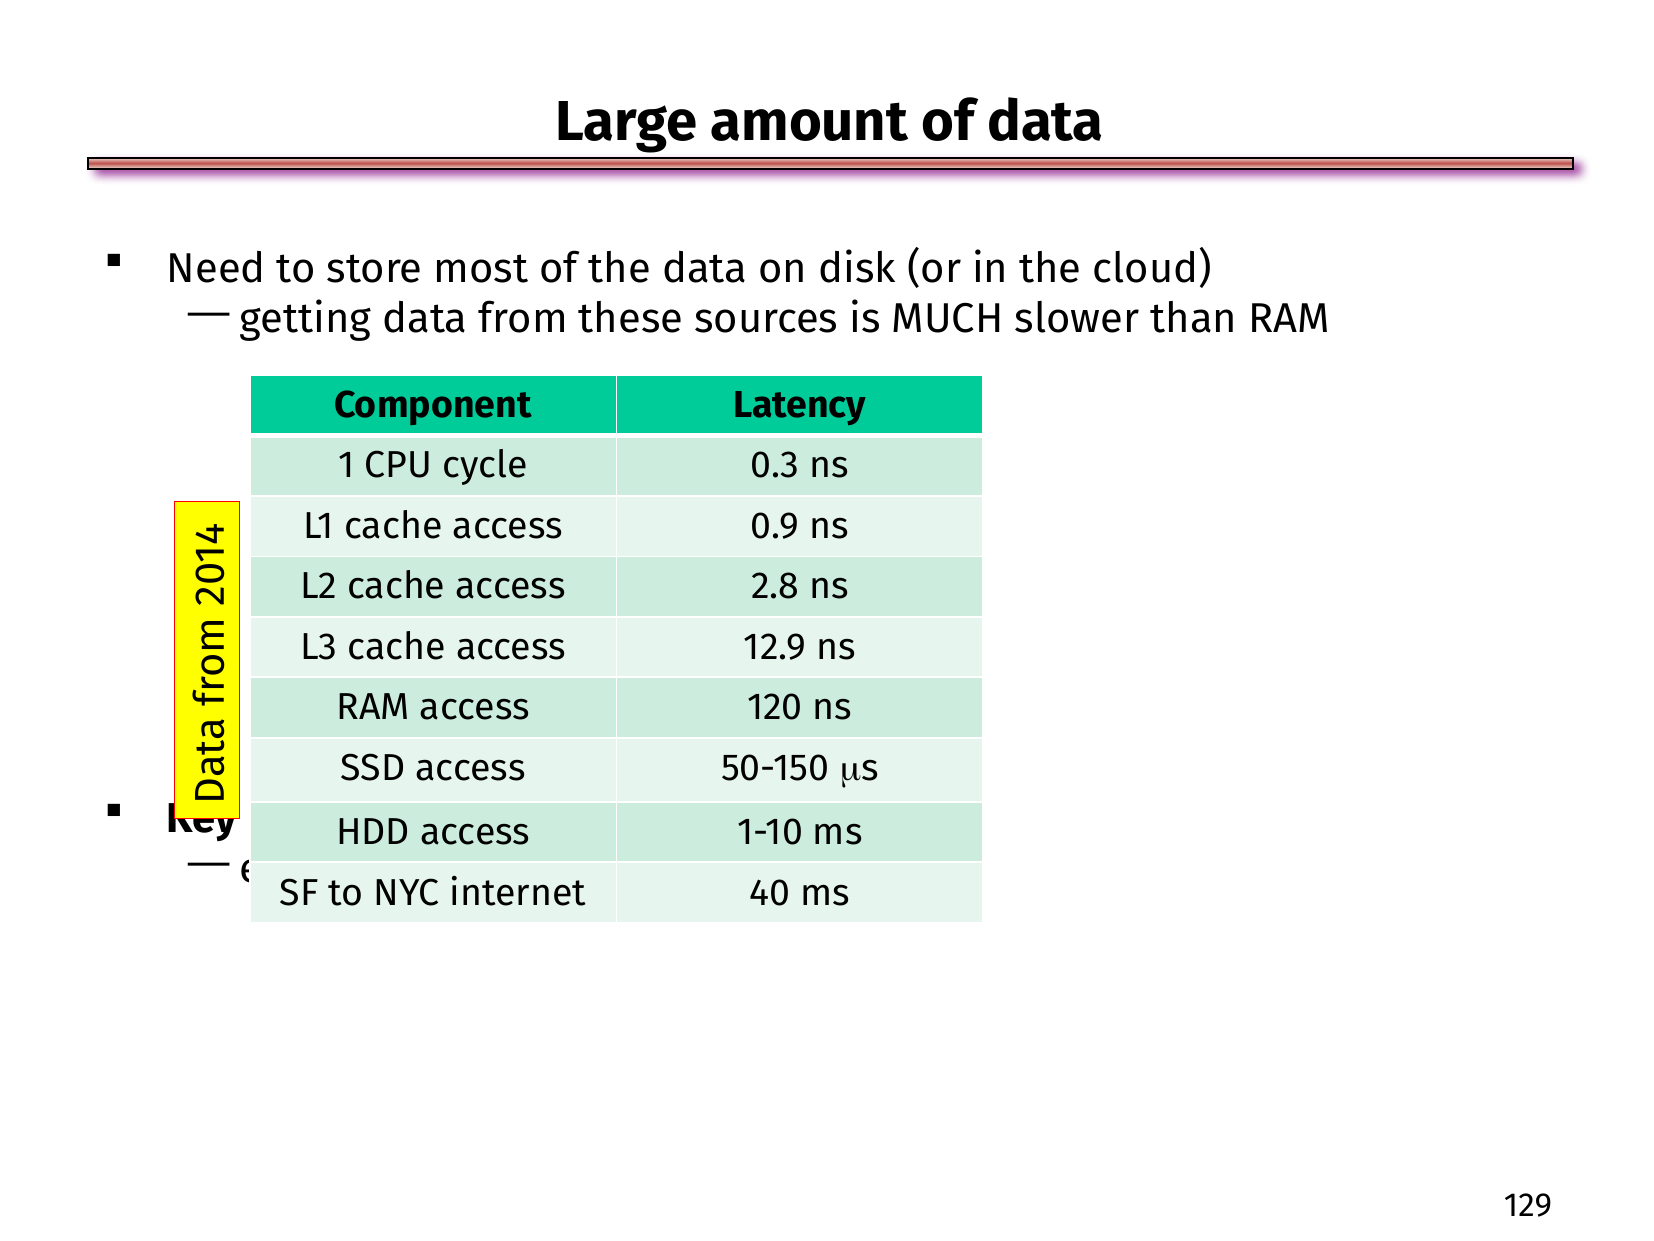

Large amount of data

Need to store most of the data on disk (or in the cloud)
getting data from these sources is MUCH slower than RAM

Key idea: If we have to go to the disk, make it count!
each disk access fetches a whole block of data (a few KB)

| Component | Latency | Adjusted |
| --- | --- | --- |
| 1 CPU cycle | 0.3 ns | 1 second |
| L1 cache access | 0.9 ns | 3 seconds |
| L2 cache access | 2.8 ns | 9 seconds |
| L3 cache access | 12.9 ns | 43 seconds |
| RAM access | 120 ns | 6 minutes |
| SSD access | 50-150 μs | 2-6 days |
| HDD access | 1-10 ms | 1-12 months |
| SF to NYC internet | 40 ms | 4 years |
Data from 2014
129